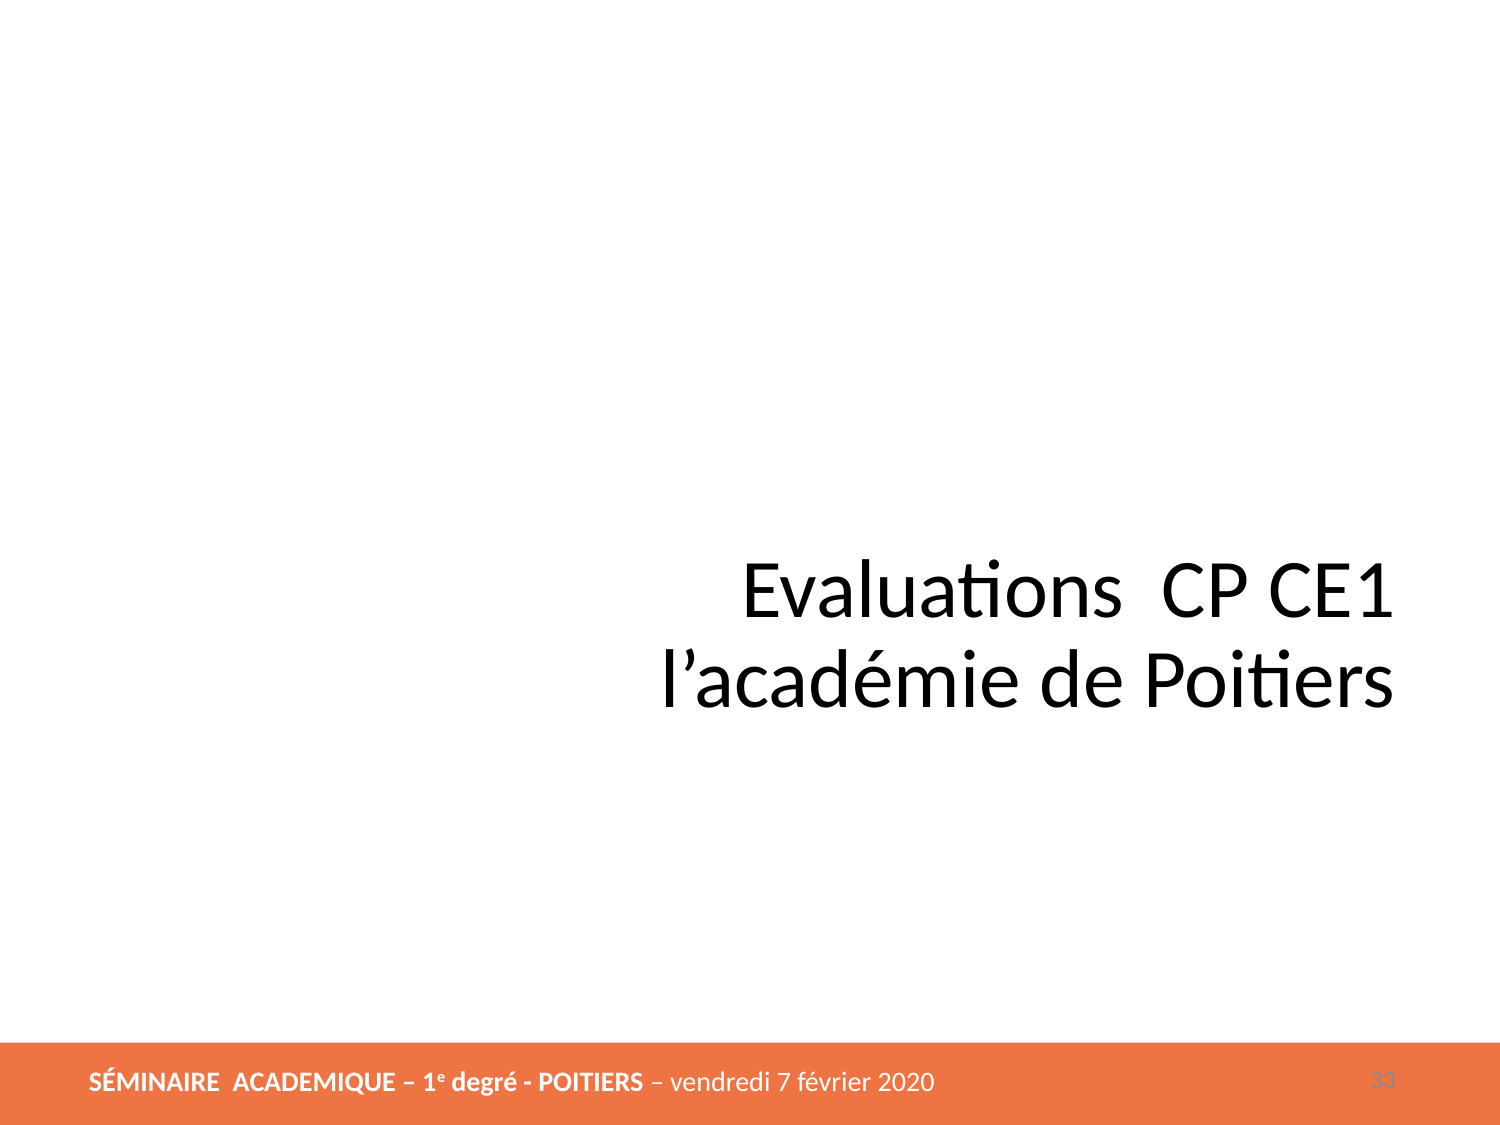

# Evaluations  CP CE1 l’académie de Poitiers
33